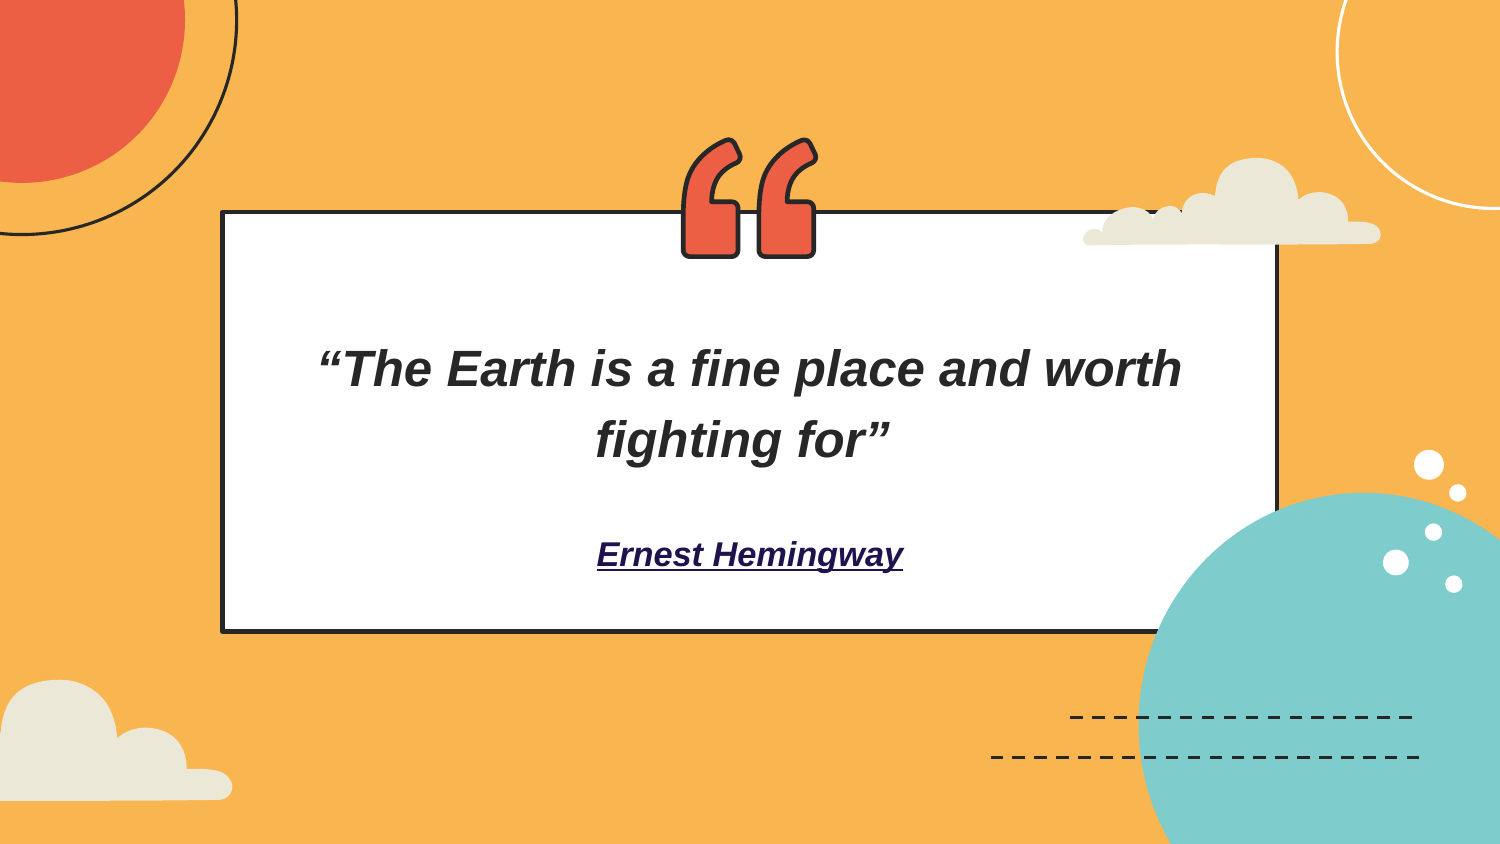

“The Earth is a fine place and worth fighting for”

# Ernest Hemingway